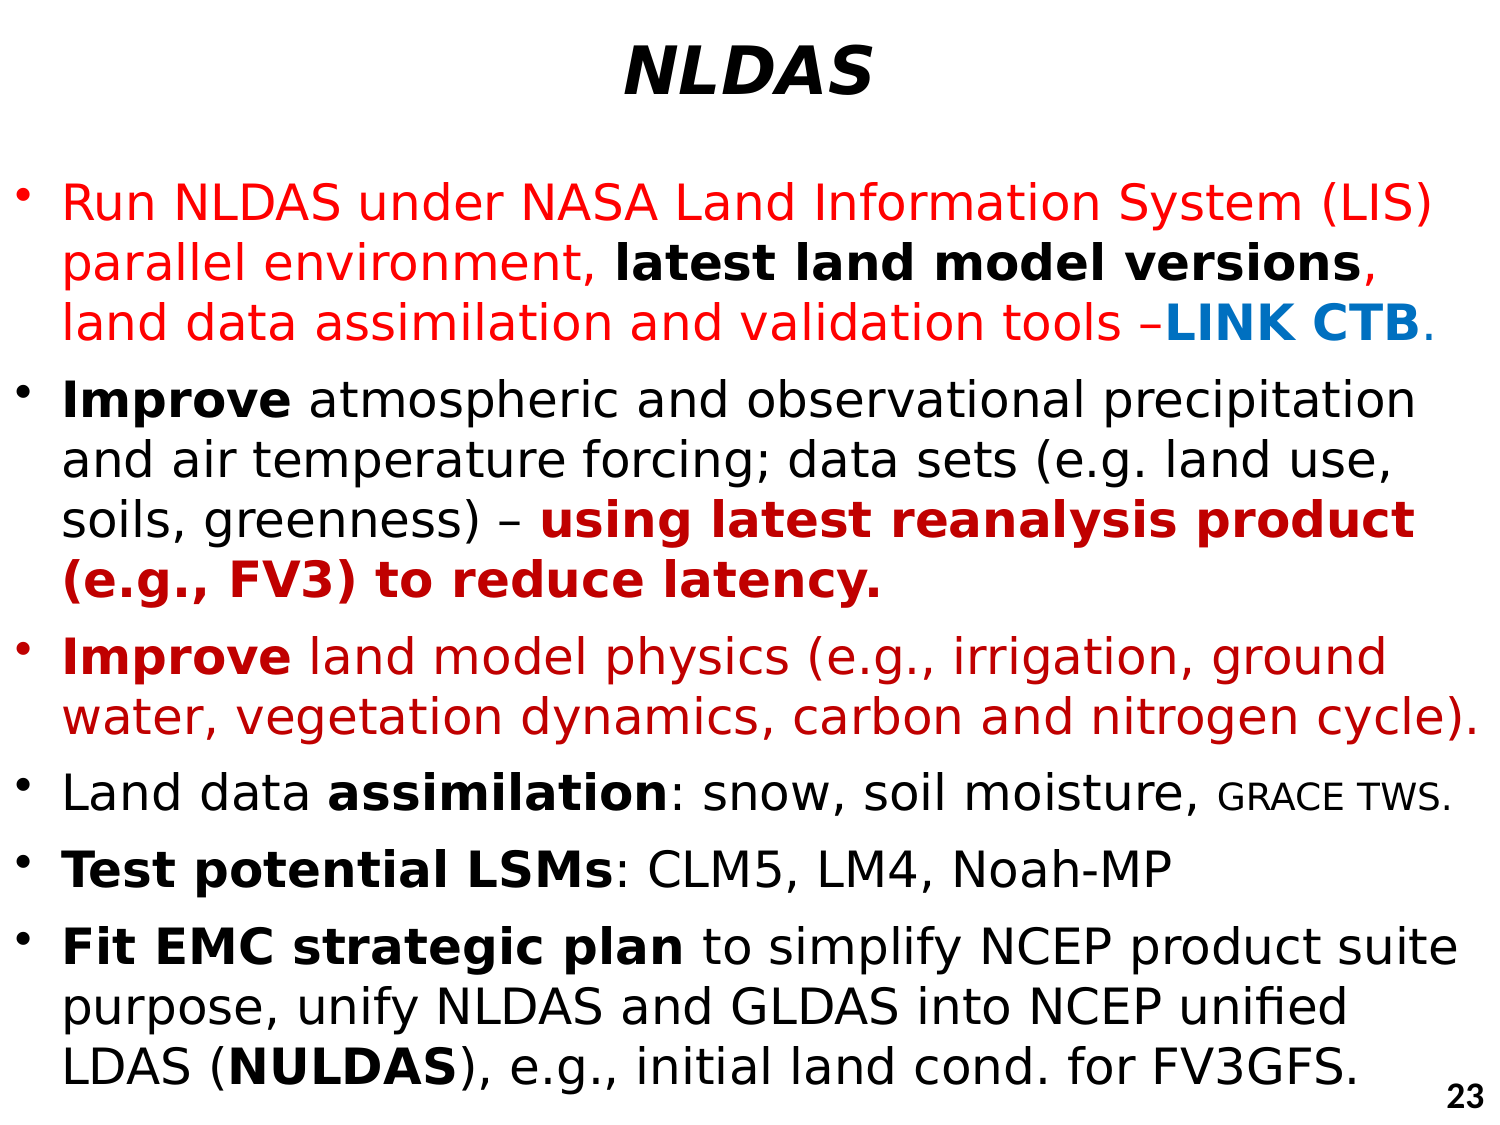

NLDAS
Run NLDAS under NASA Land Information System (LIS) parallel environment, latest land model versions, land data assimilation and validation tools –LINK CTB.
Improve atmospheric and observational precipitation and air temperature forcing; data sets (e.g. land use, soils, greenness) – using latest reanalysis product (e.g., FV3) to reduce latency.
Improve land model physics (e.g., irrigation, ground water, vegetation dynamics, carbon and nitrogen cycle).
Land data assimilation: snow, soil moisture, GRACE TWS.
Test potential LSMs: CLM5, LM4, Noah-MP
Fit EMC strategic plan to simplify NCEP product suite purpose, unify NLDAS and GLDAS into NCEP unified LDAS (NULDAS), e.g., initial land cond. for FV3GFS.

23